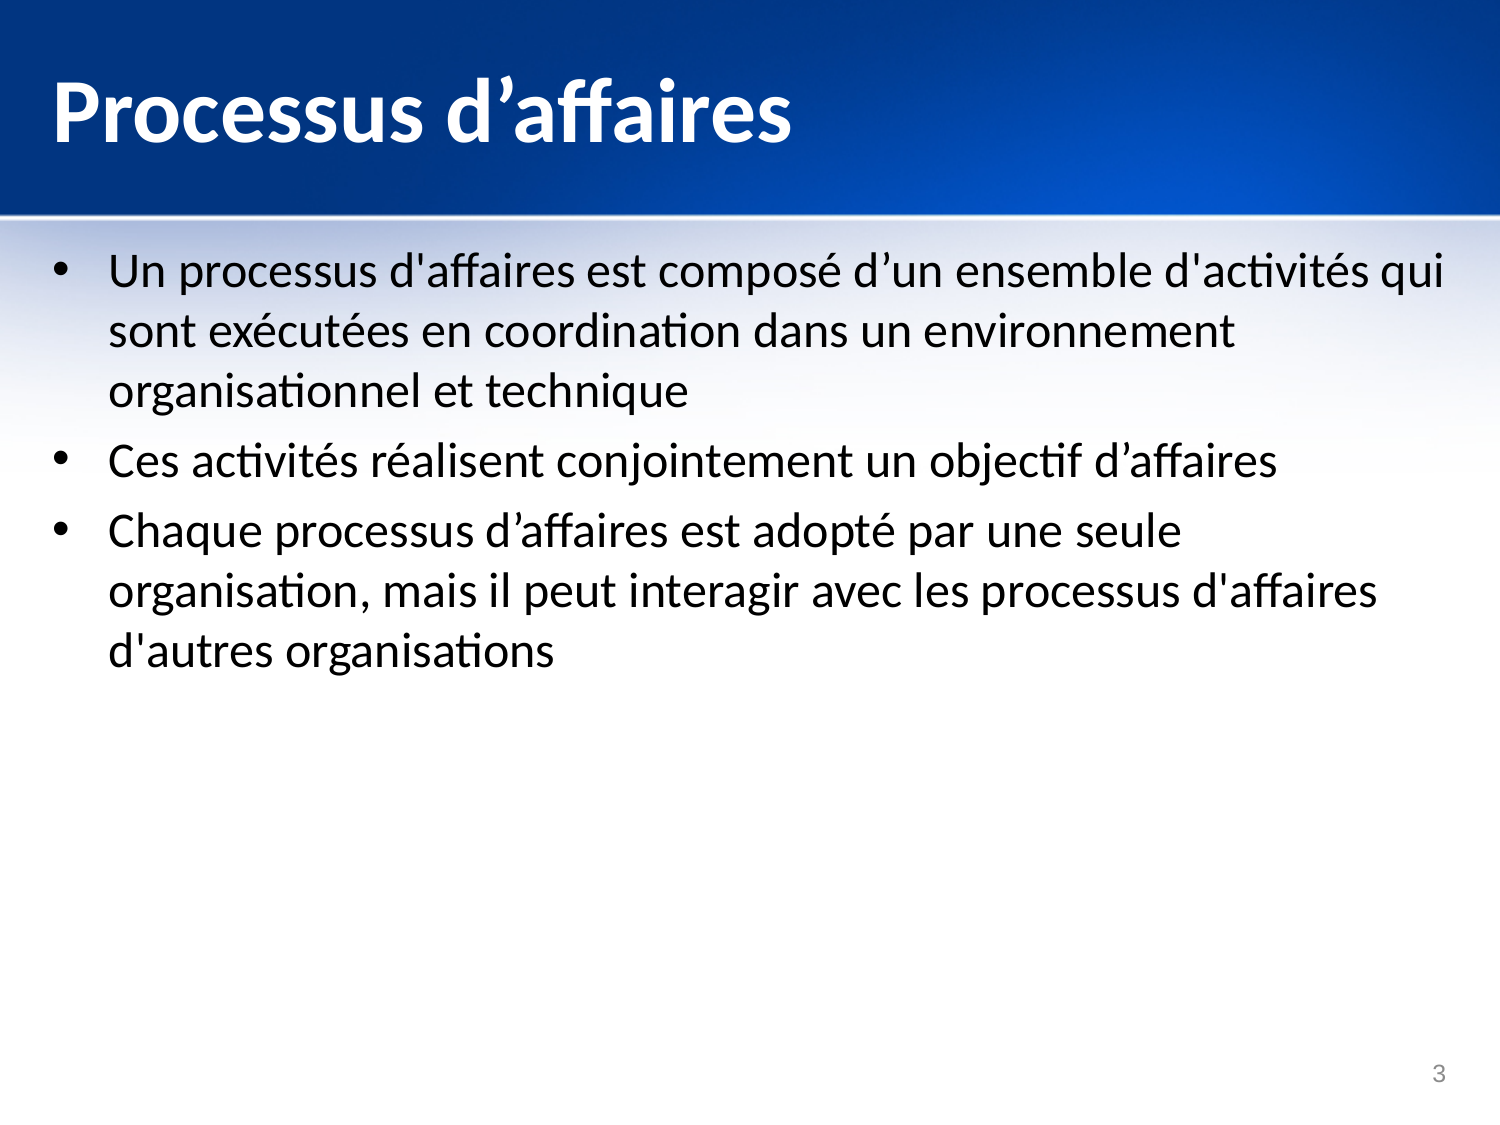

# Processus d’affaires
Un processus d'affaires est composé d’un ensemble d'activités qui sont exécutées en coordination dans un environnement organisationnel et technique
Ces activités réalisent conjointement un objectif d’affaires
Chaque processus d’affaires est adopté par une seule organisation, mais il peut interagir avec les processus d'affaires d'autres organisations
3